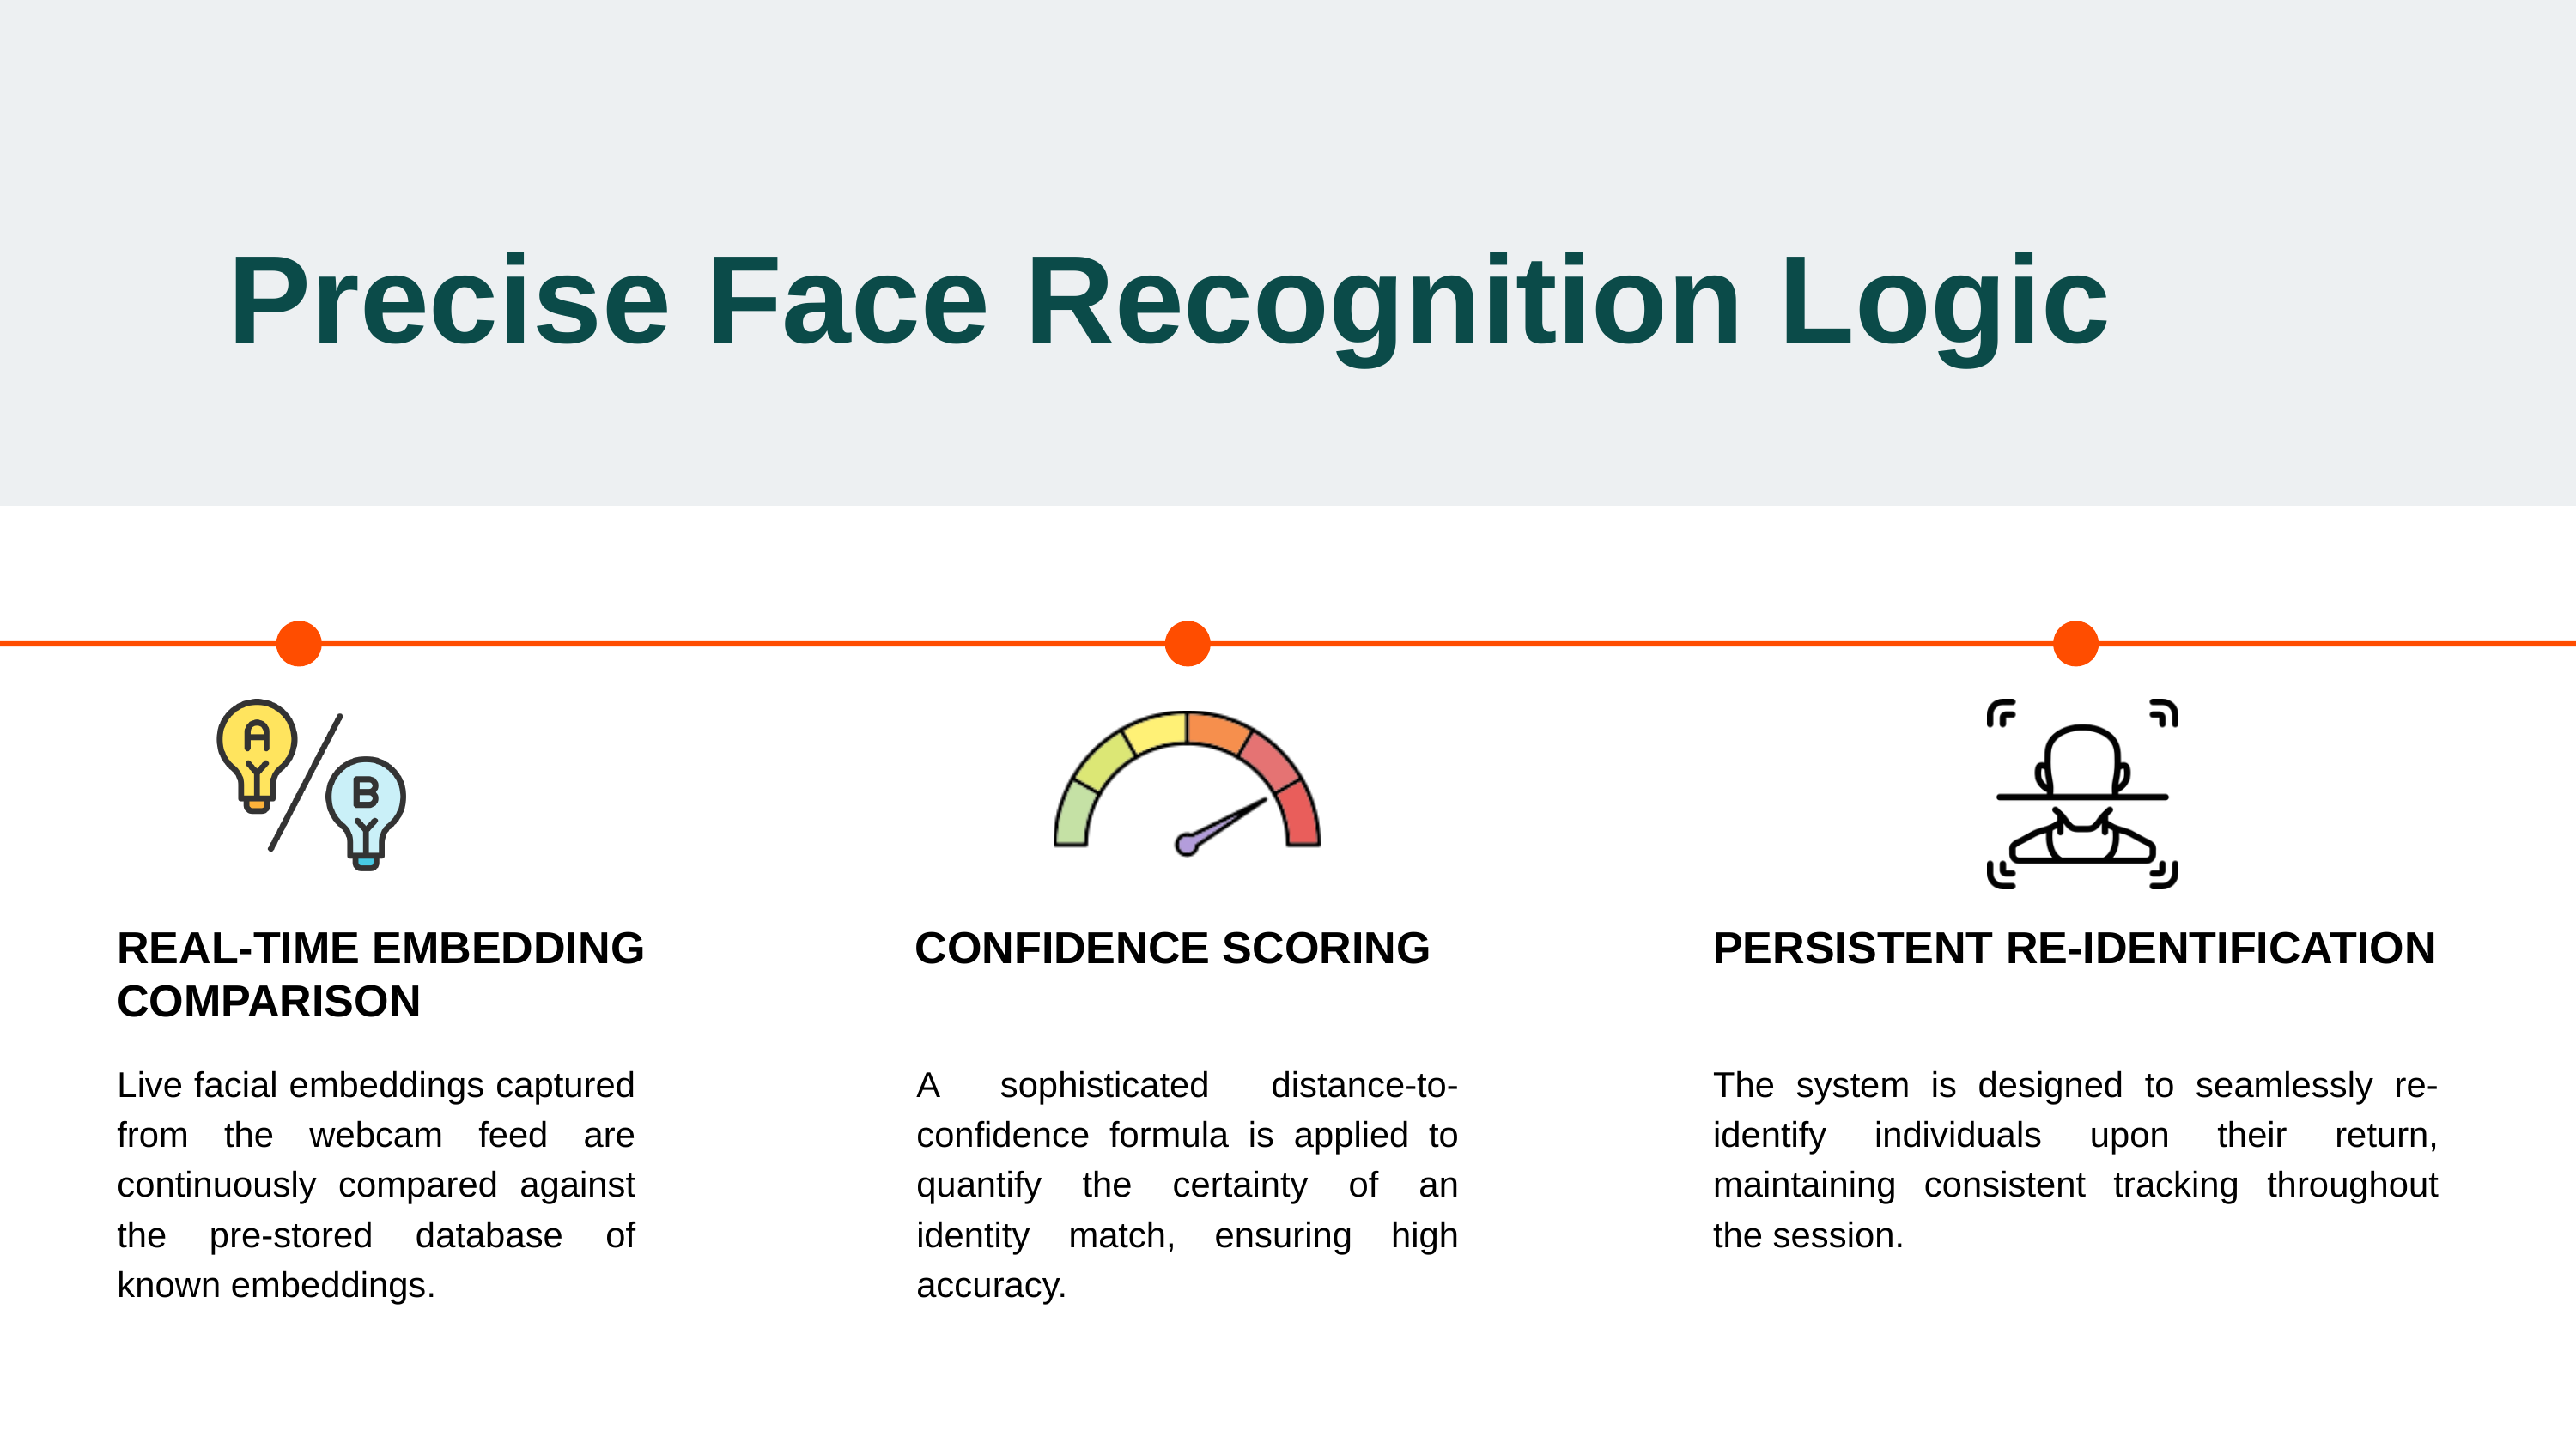

Precise Face Recognition Logic

REAL-TIME EMBEDDING COMPARISON
CONFIDENCE SCORING
PERSISTENT RE-IDENTIFICATION
Live facial embeddings captured from the webcam feed are continuously compared against the pre-stored database of known embeddings.
A sophisticated distance-to-confidence formula is applied to quantify the certainty of an identity match, ensuring high accuracy.

The system is designed to seamlessly re-identify individuals upon their return, maintaining consistent tracking throughout the session.